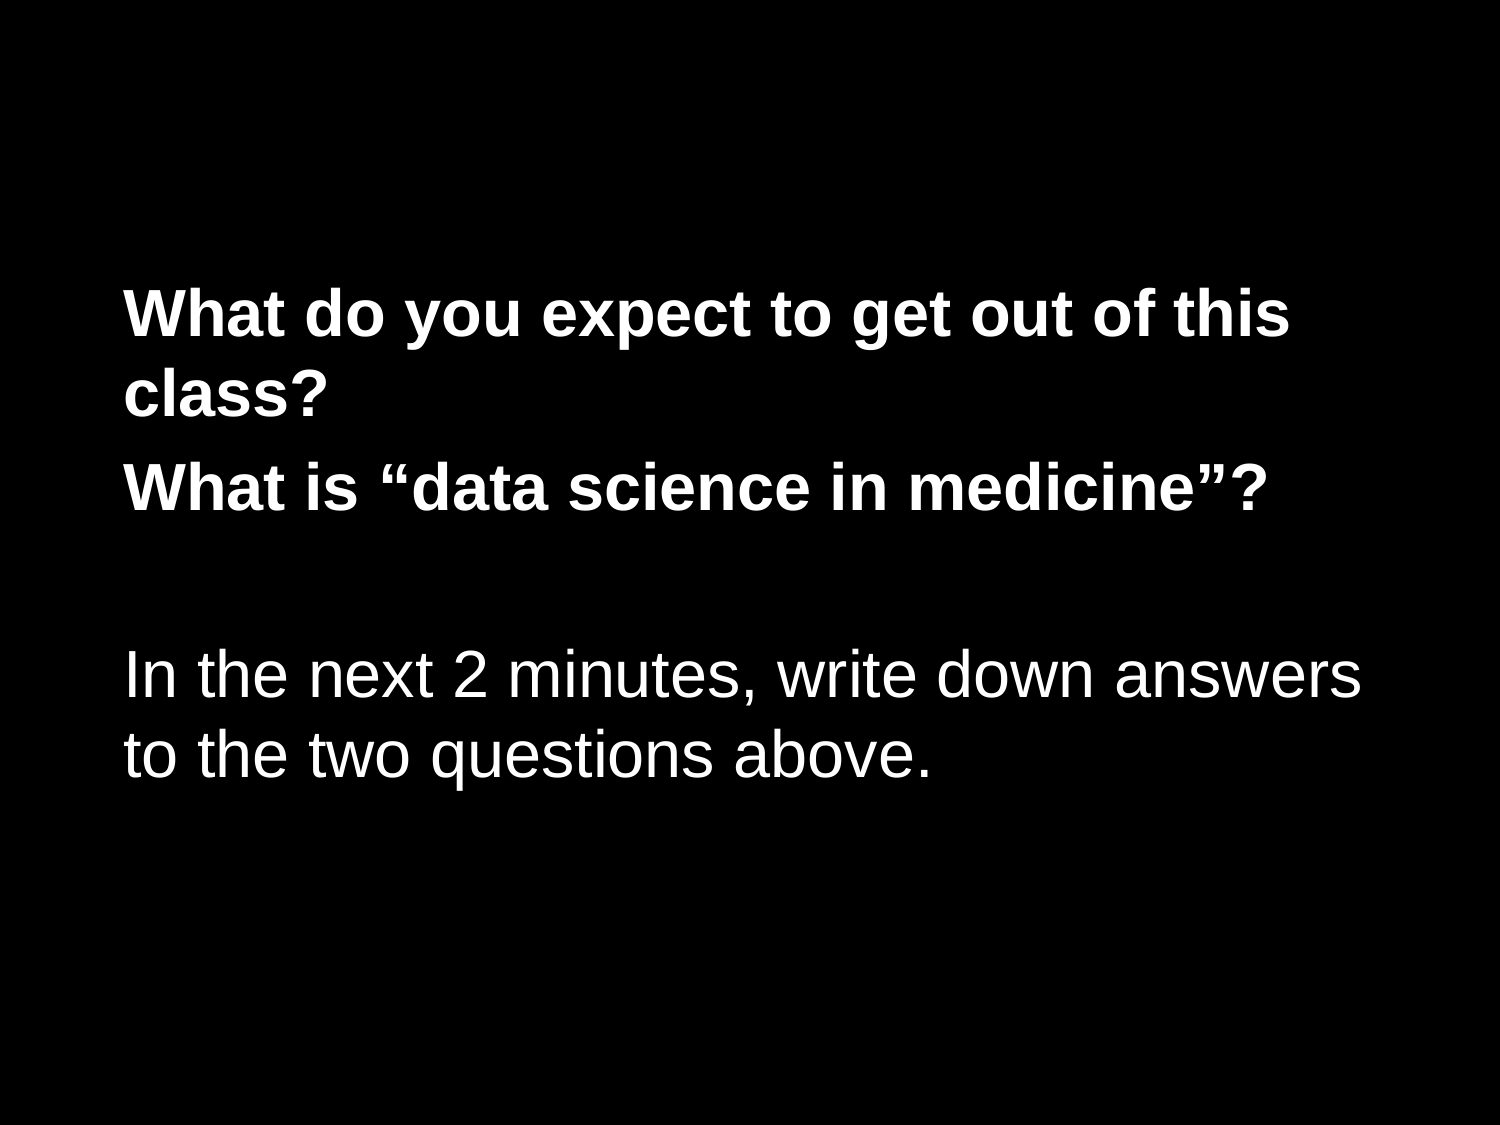

What do you expect to get out of this class?
What is “data science in medicine”?

In the next 2 minutes, write down answers to the two questions above.